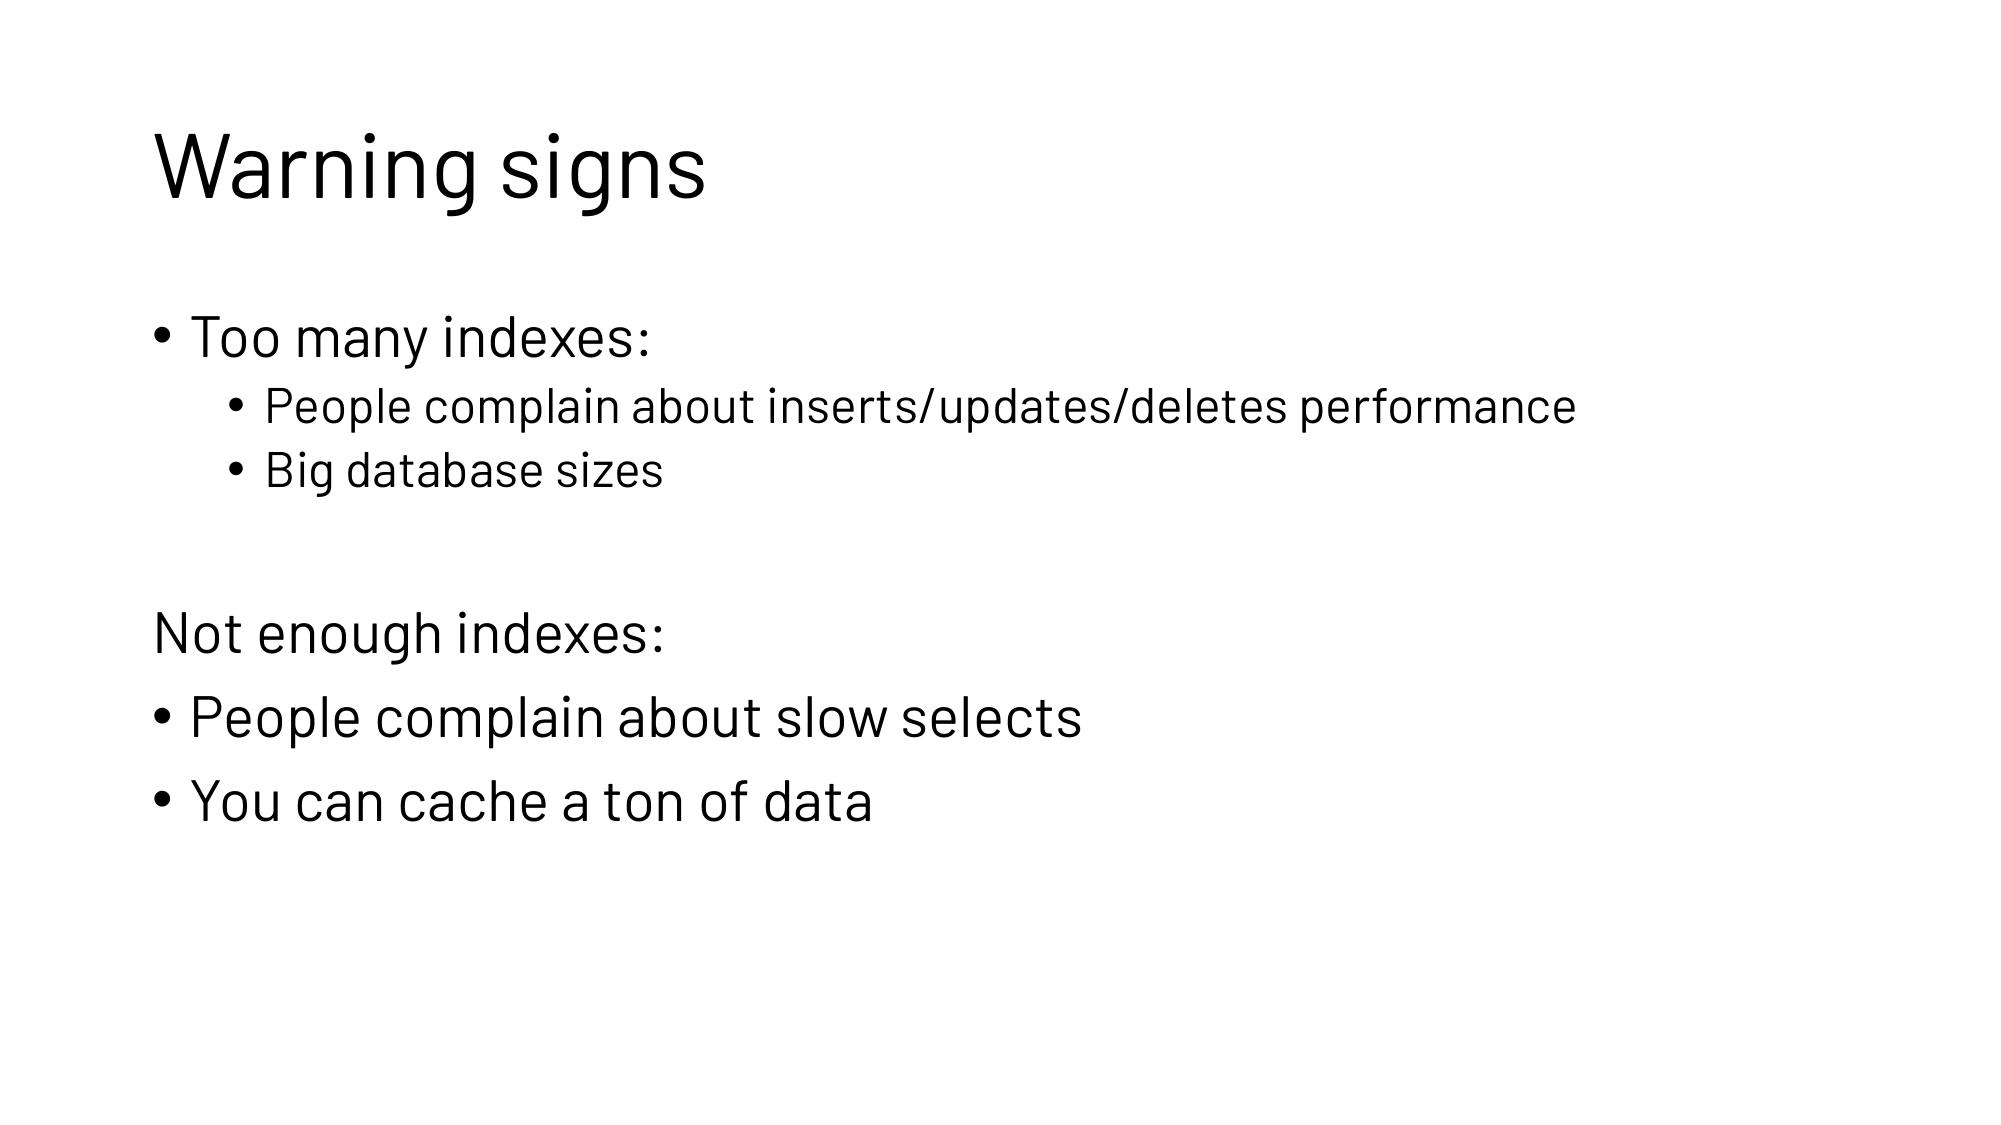

# Warning signs
Too many indexes:
People complain about inserts/updates/deletes performance
Big database sizes

Not enough indexes:
People complain about slow selects
You can cache a ton of data